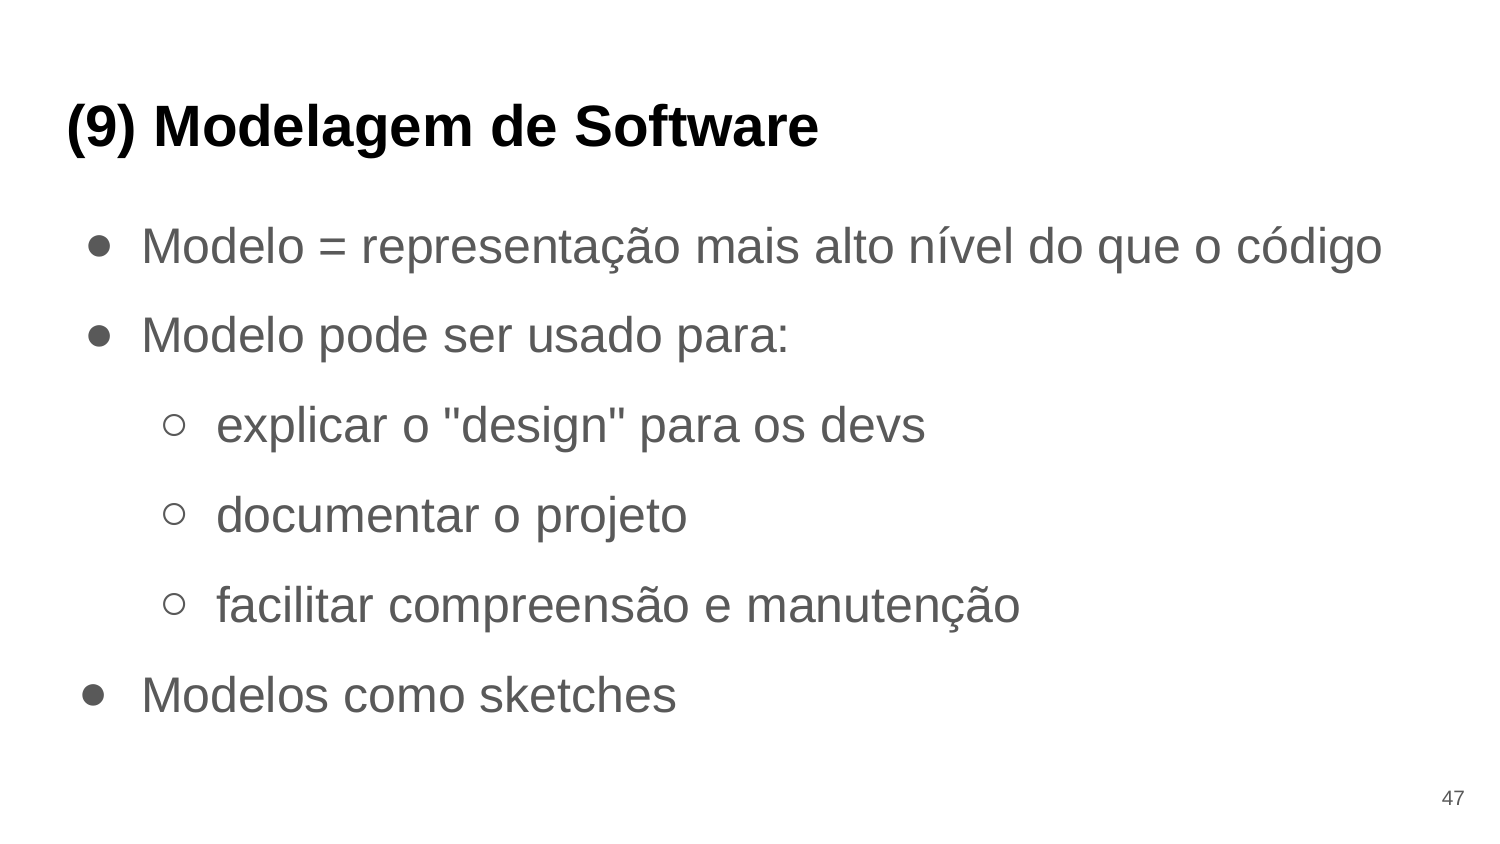

# (9) Modelagem de Software
Modelo = representação mais alto nível do que o código
Modelo pode ser usado para:
explicar o "design" para os devs
documentar o projeto
facilitar compreensão e manutenção
Modelos como sketches

47